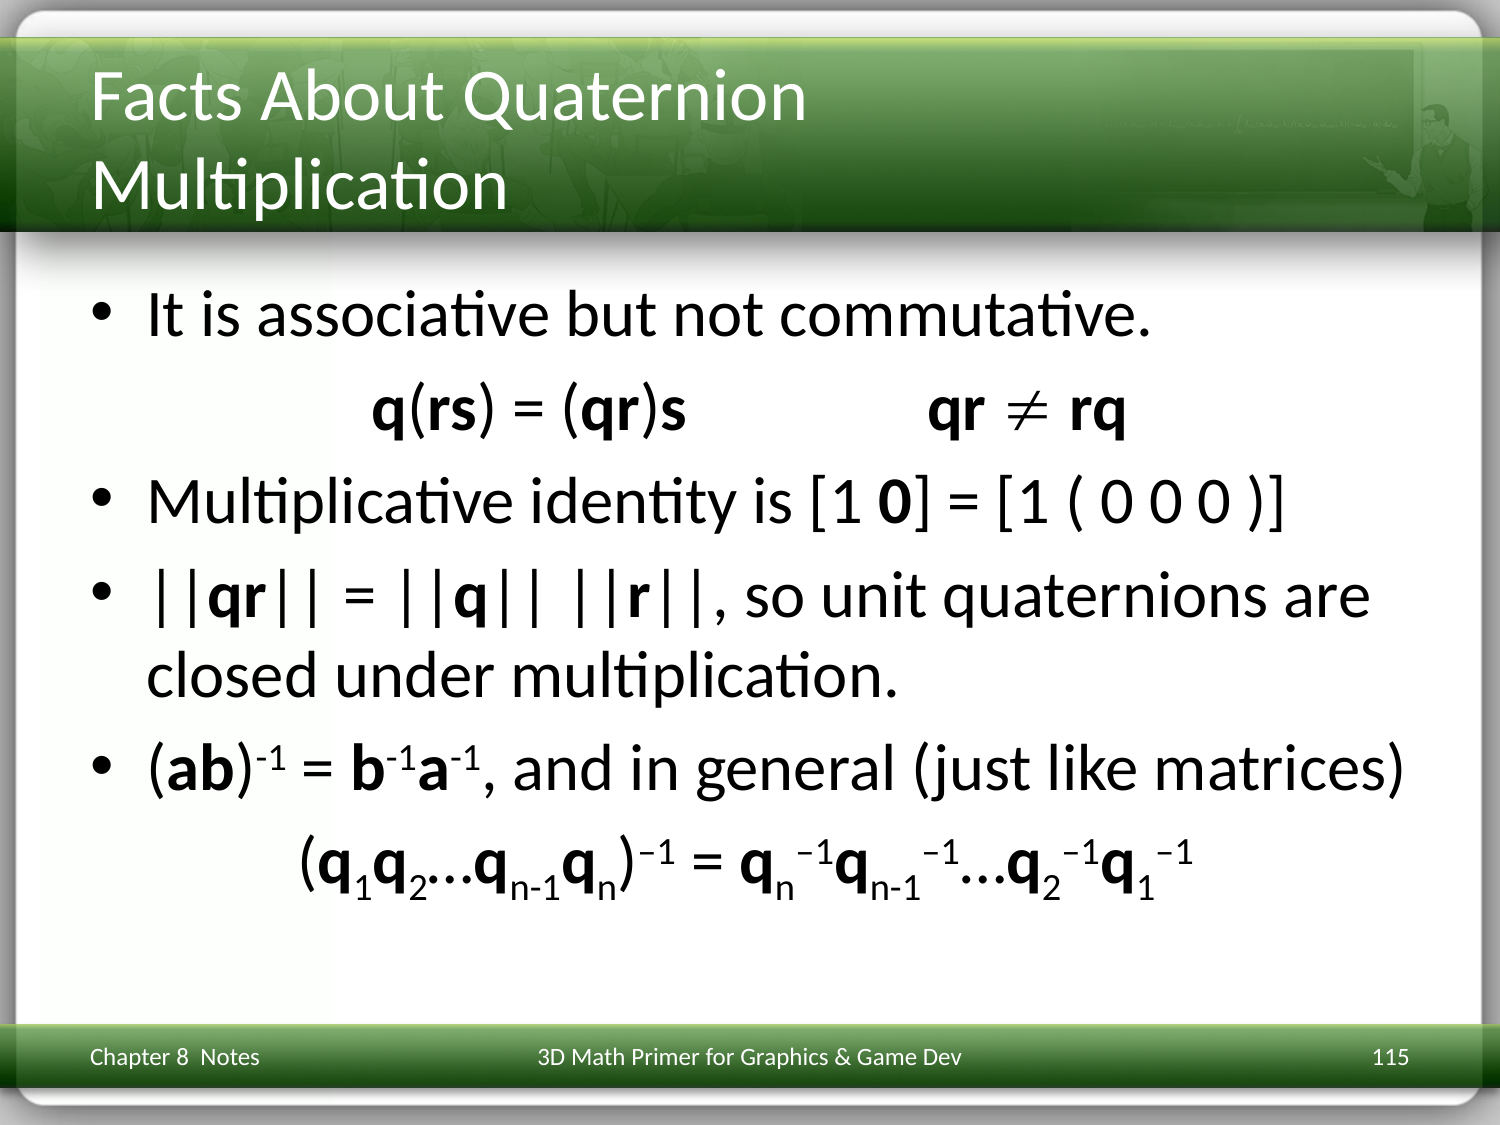

# Facts About Quaternion Multiplication
It is associative but not commutative.
q(rs) = (qr)s                qr ≠ rq
Multiplicative identity is [1 0] = [1 ( 0 0 0 )]
||qr|| = ||q|| ||r||, so unit quaternions are closed under multiplication.
(ab)-1 = b-1a-1, and in general (just like matrices)
(q1q2…qn-1qn)–1 = qn–1qn-1–1…q2–1q1–1
Chapter 8  Notes
3D Math Primer for Graphics & Game Dev
115